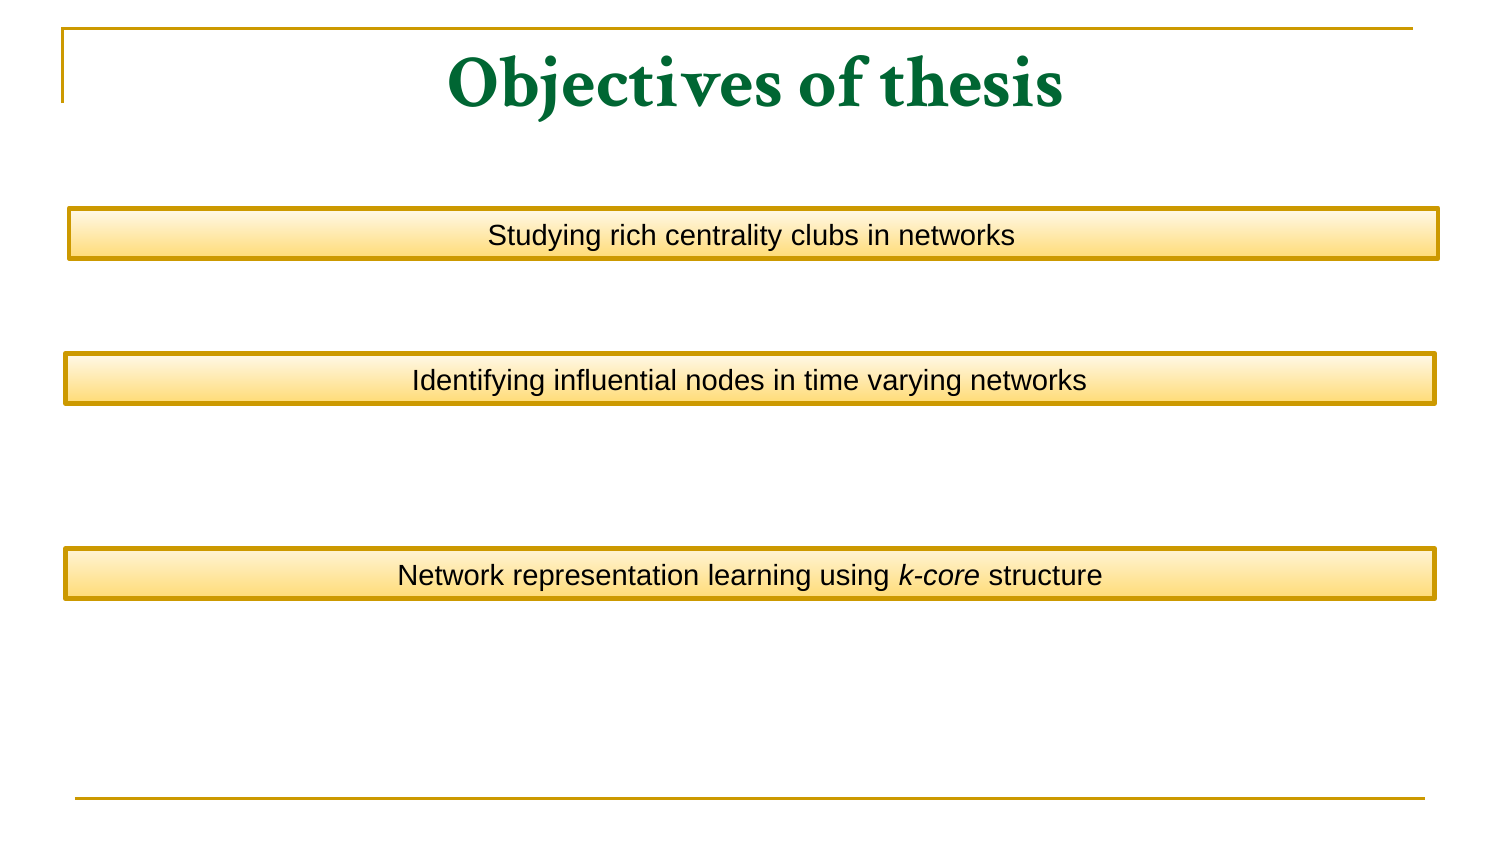

# Objectives of thesis
Studying rich centrality clubs in networks
Identifying influential nodes in time varying networks
Network representation learning using k-core structure